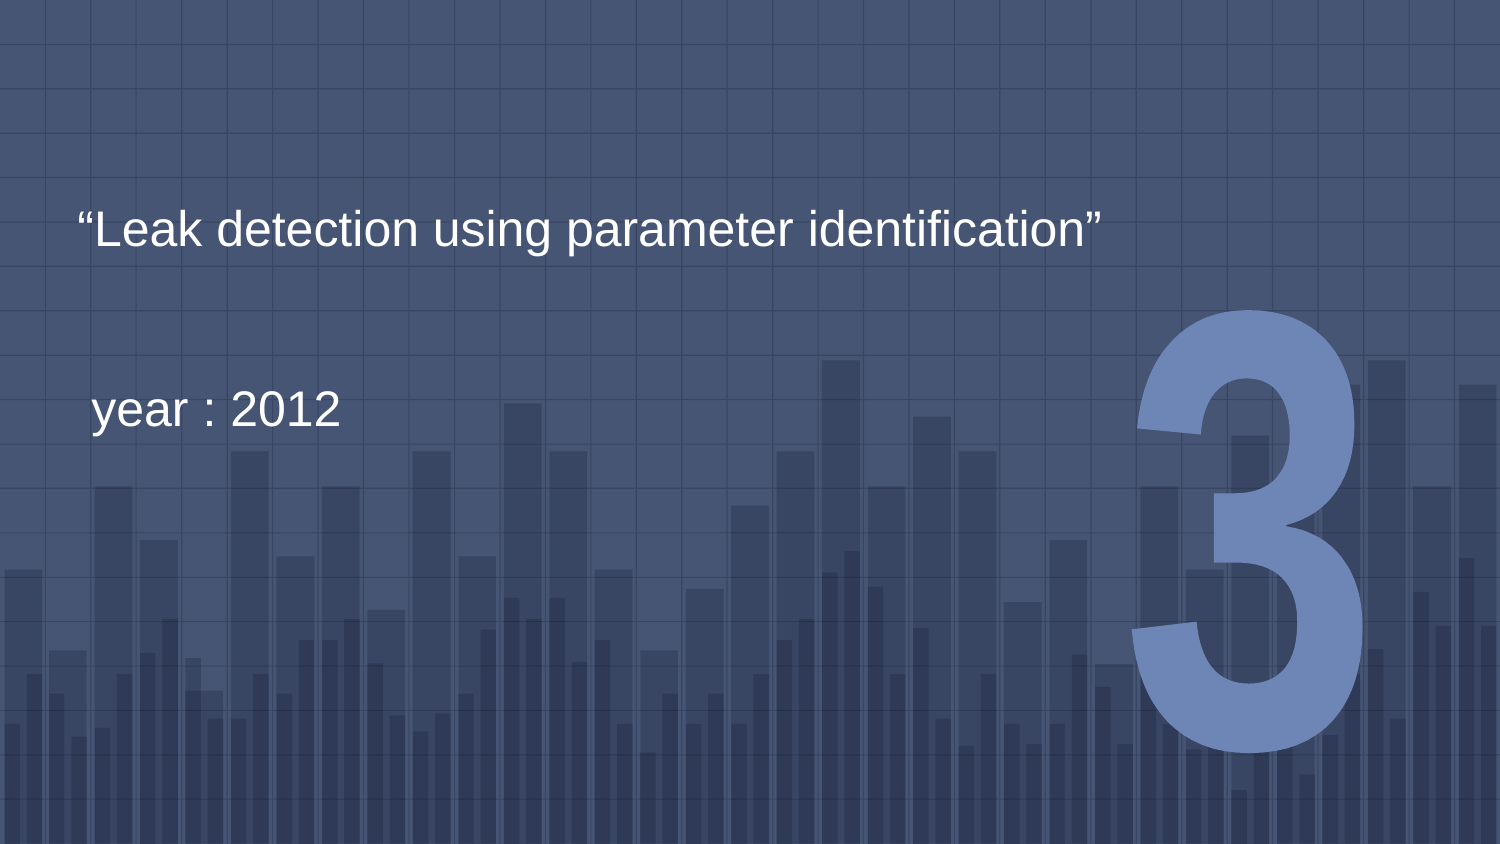

# “Leak detection using parameter identiﬁcation” year : 2012
3